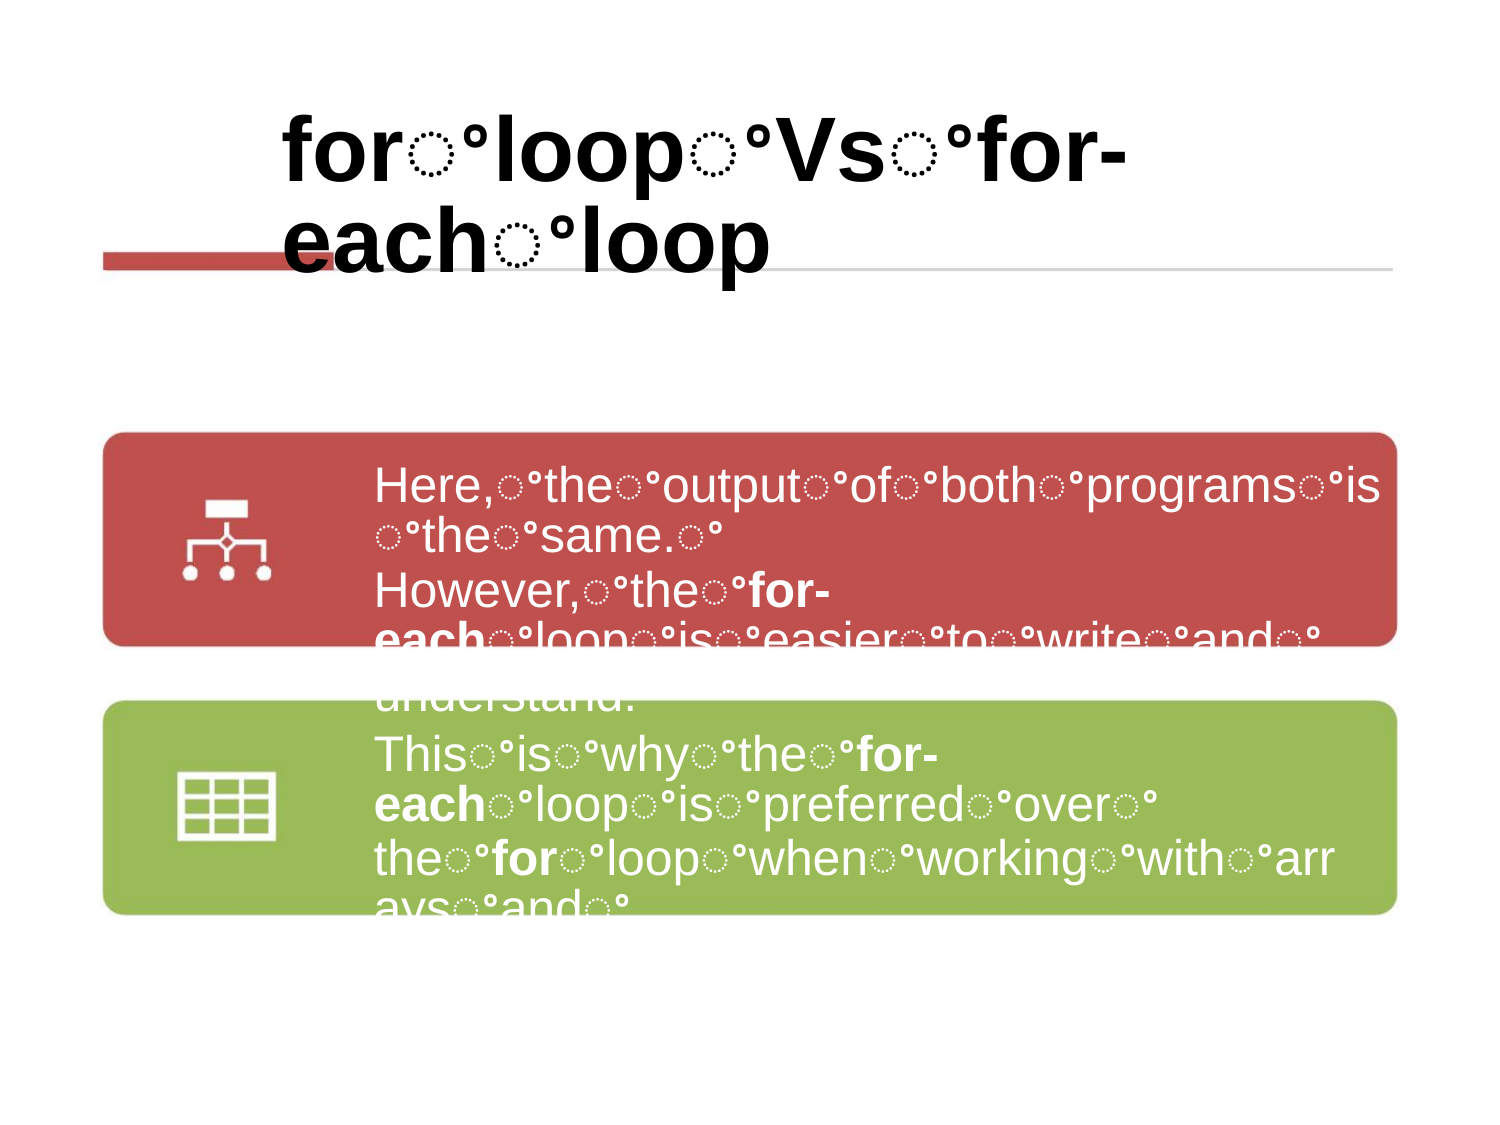

forꢀloopꢀVsꢀfor-eachꢀloop
Here,ꢀtheꢀoutputꢀofꢀbothꢀprogramsꢀisꢀtheꢀsame.ꢀ
However,ꢀtheꢀfor-eachꢀloopꢀisꢀeasierꢀtoꢀwriteꢀandꢀ
understand.
Thisꢀisꢀwhyꢀtheꢀfor-eachꢀloopꢀisꢀpreferredꢀoverꢀ
theꢀforꢀloopꢀwhenꢀworkingꢀwithꢀarraysꢀandꢀ
collections.